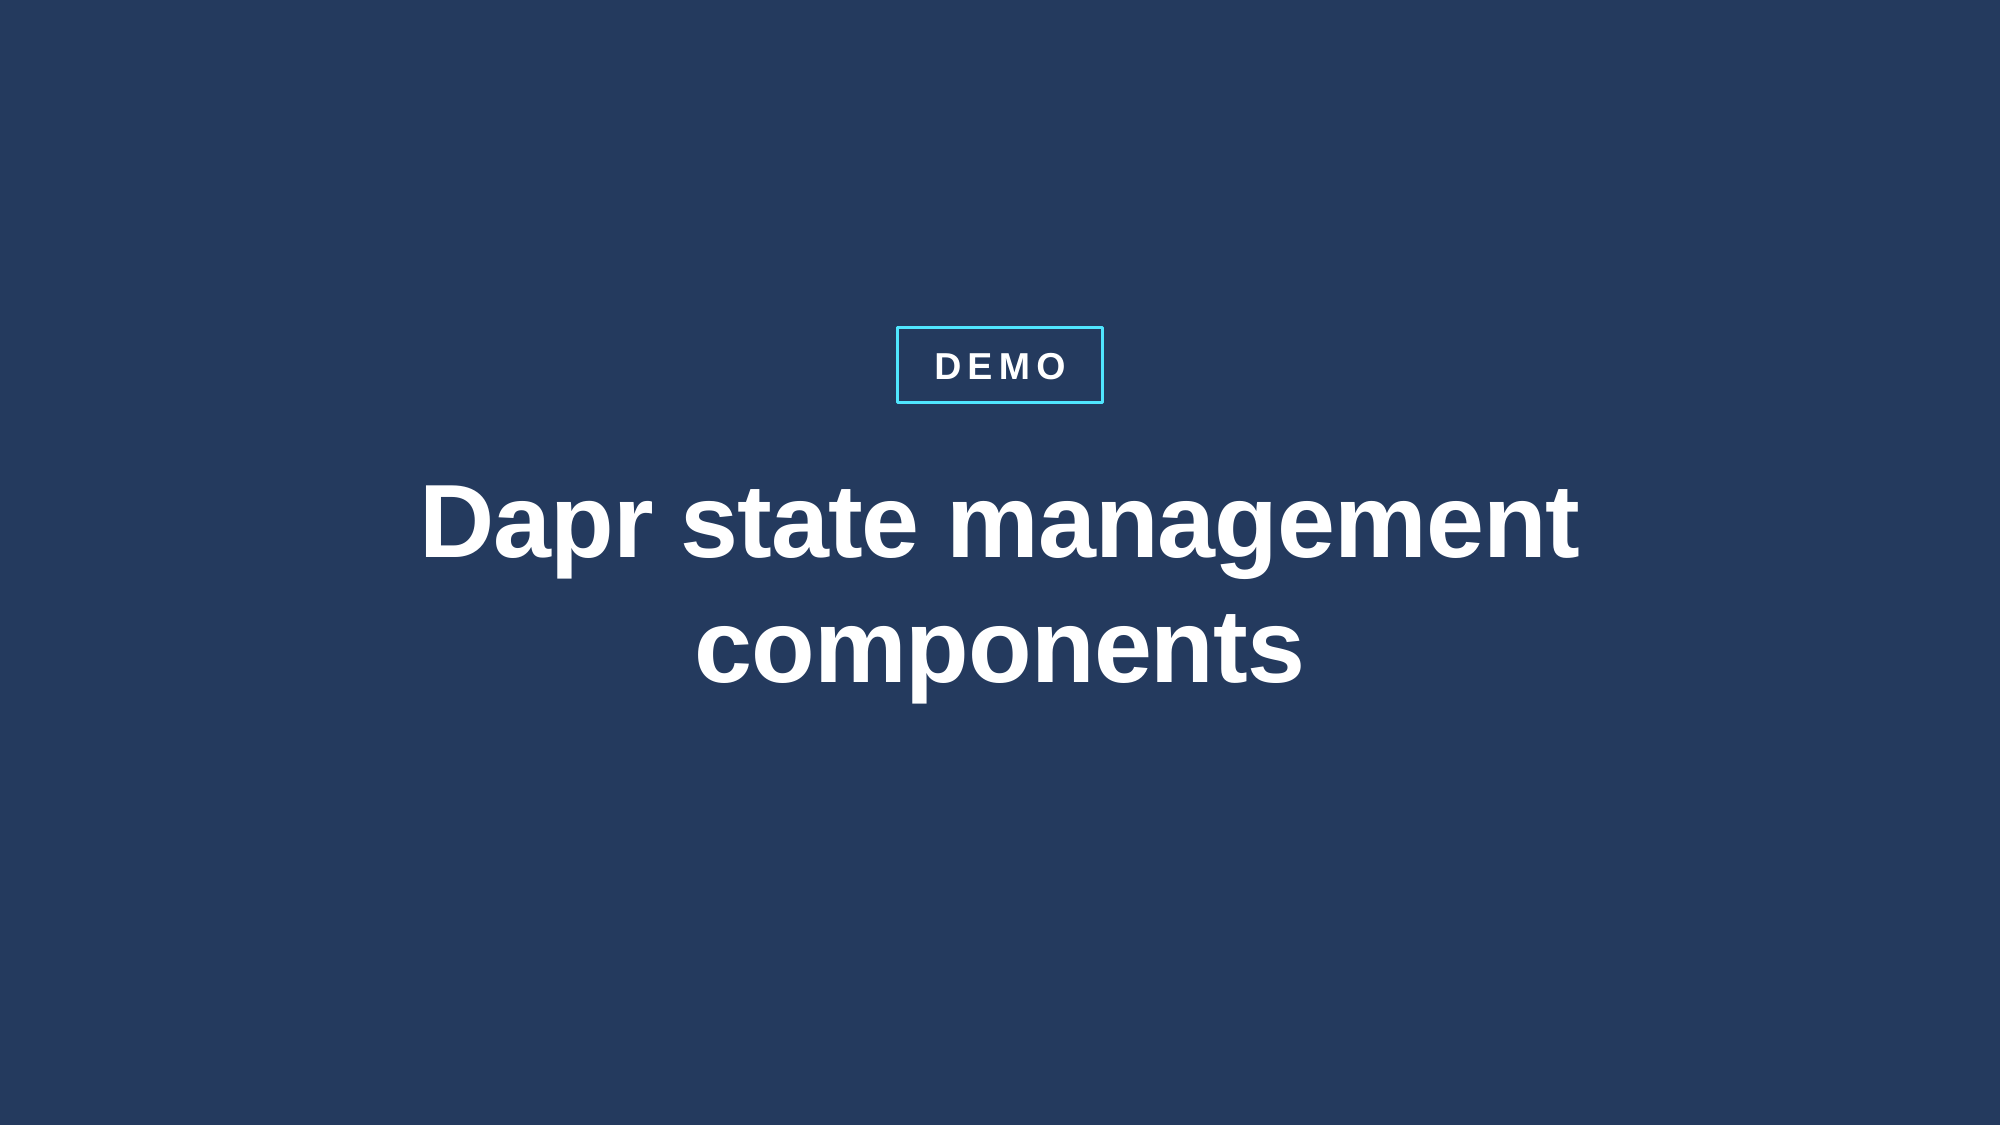

DEMO: Dapr state management and bindings
DEMO
Dapr state management
components